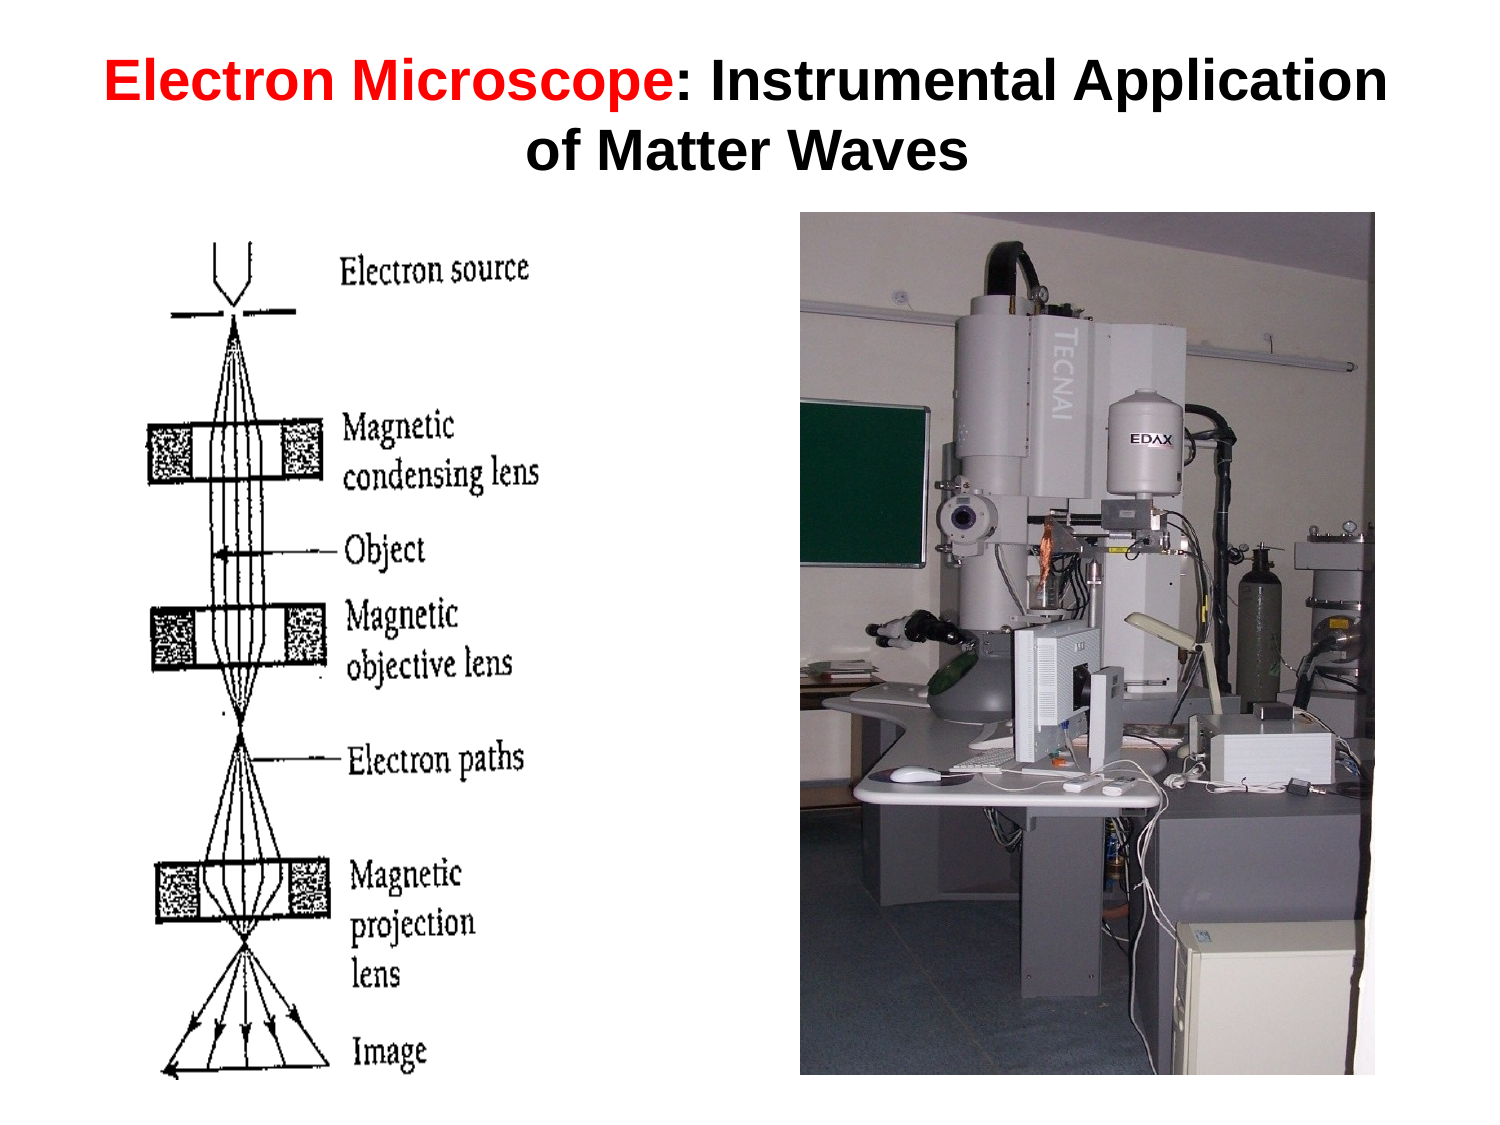

# Electron Microscope: Instrumental Application  of Matter Waves